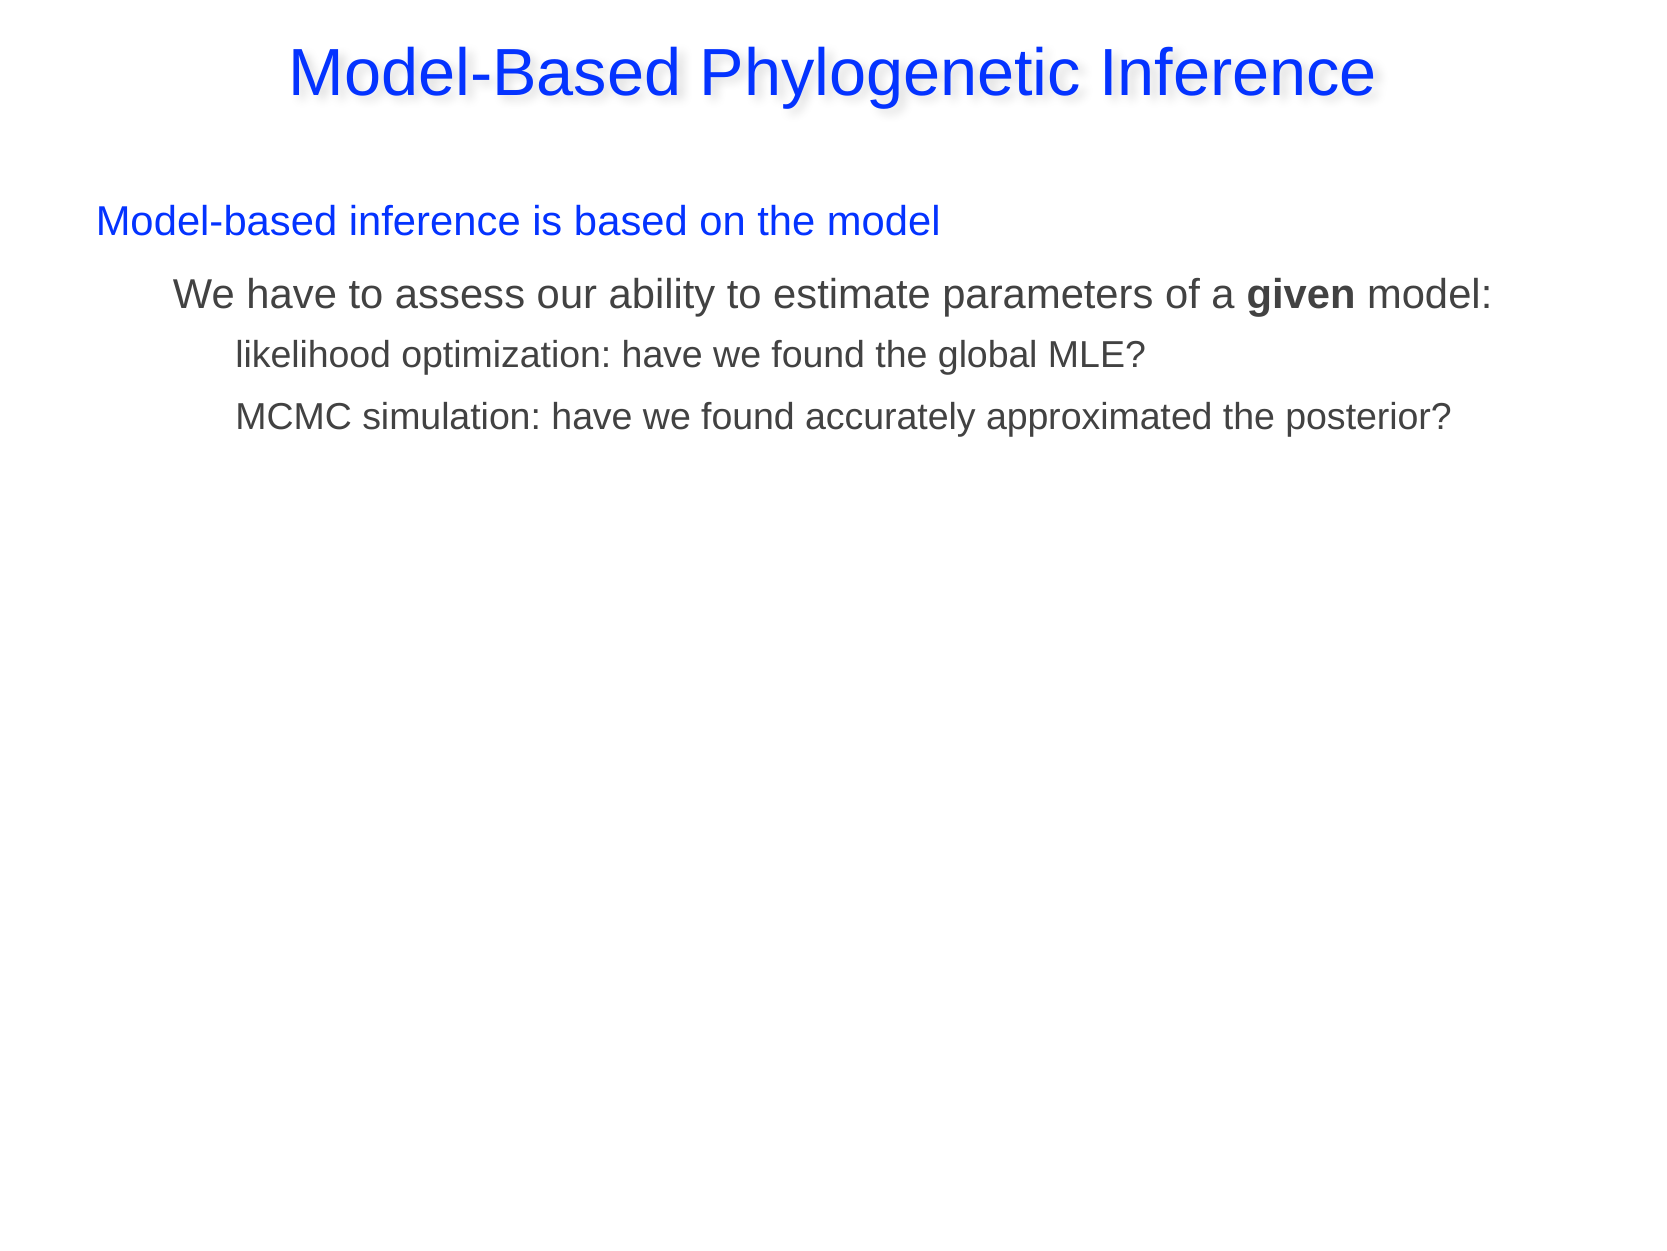

Model-Based Phylogenetic Inference
Model-based inference is based on the model
We have to assess our ability to estimate parameters of a given model:
likelihood optimization: have we found the global MLE?
MCMC simulation: have we found accurately approximated the posterior?